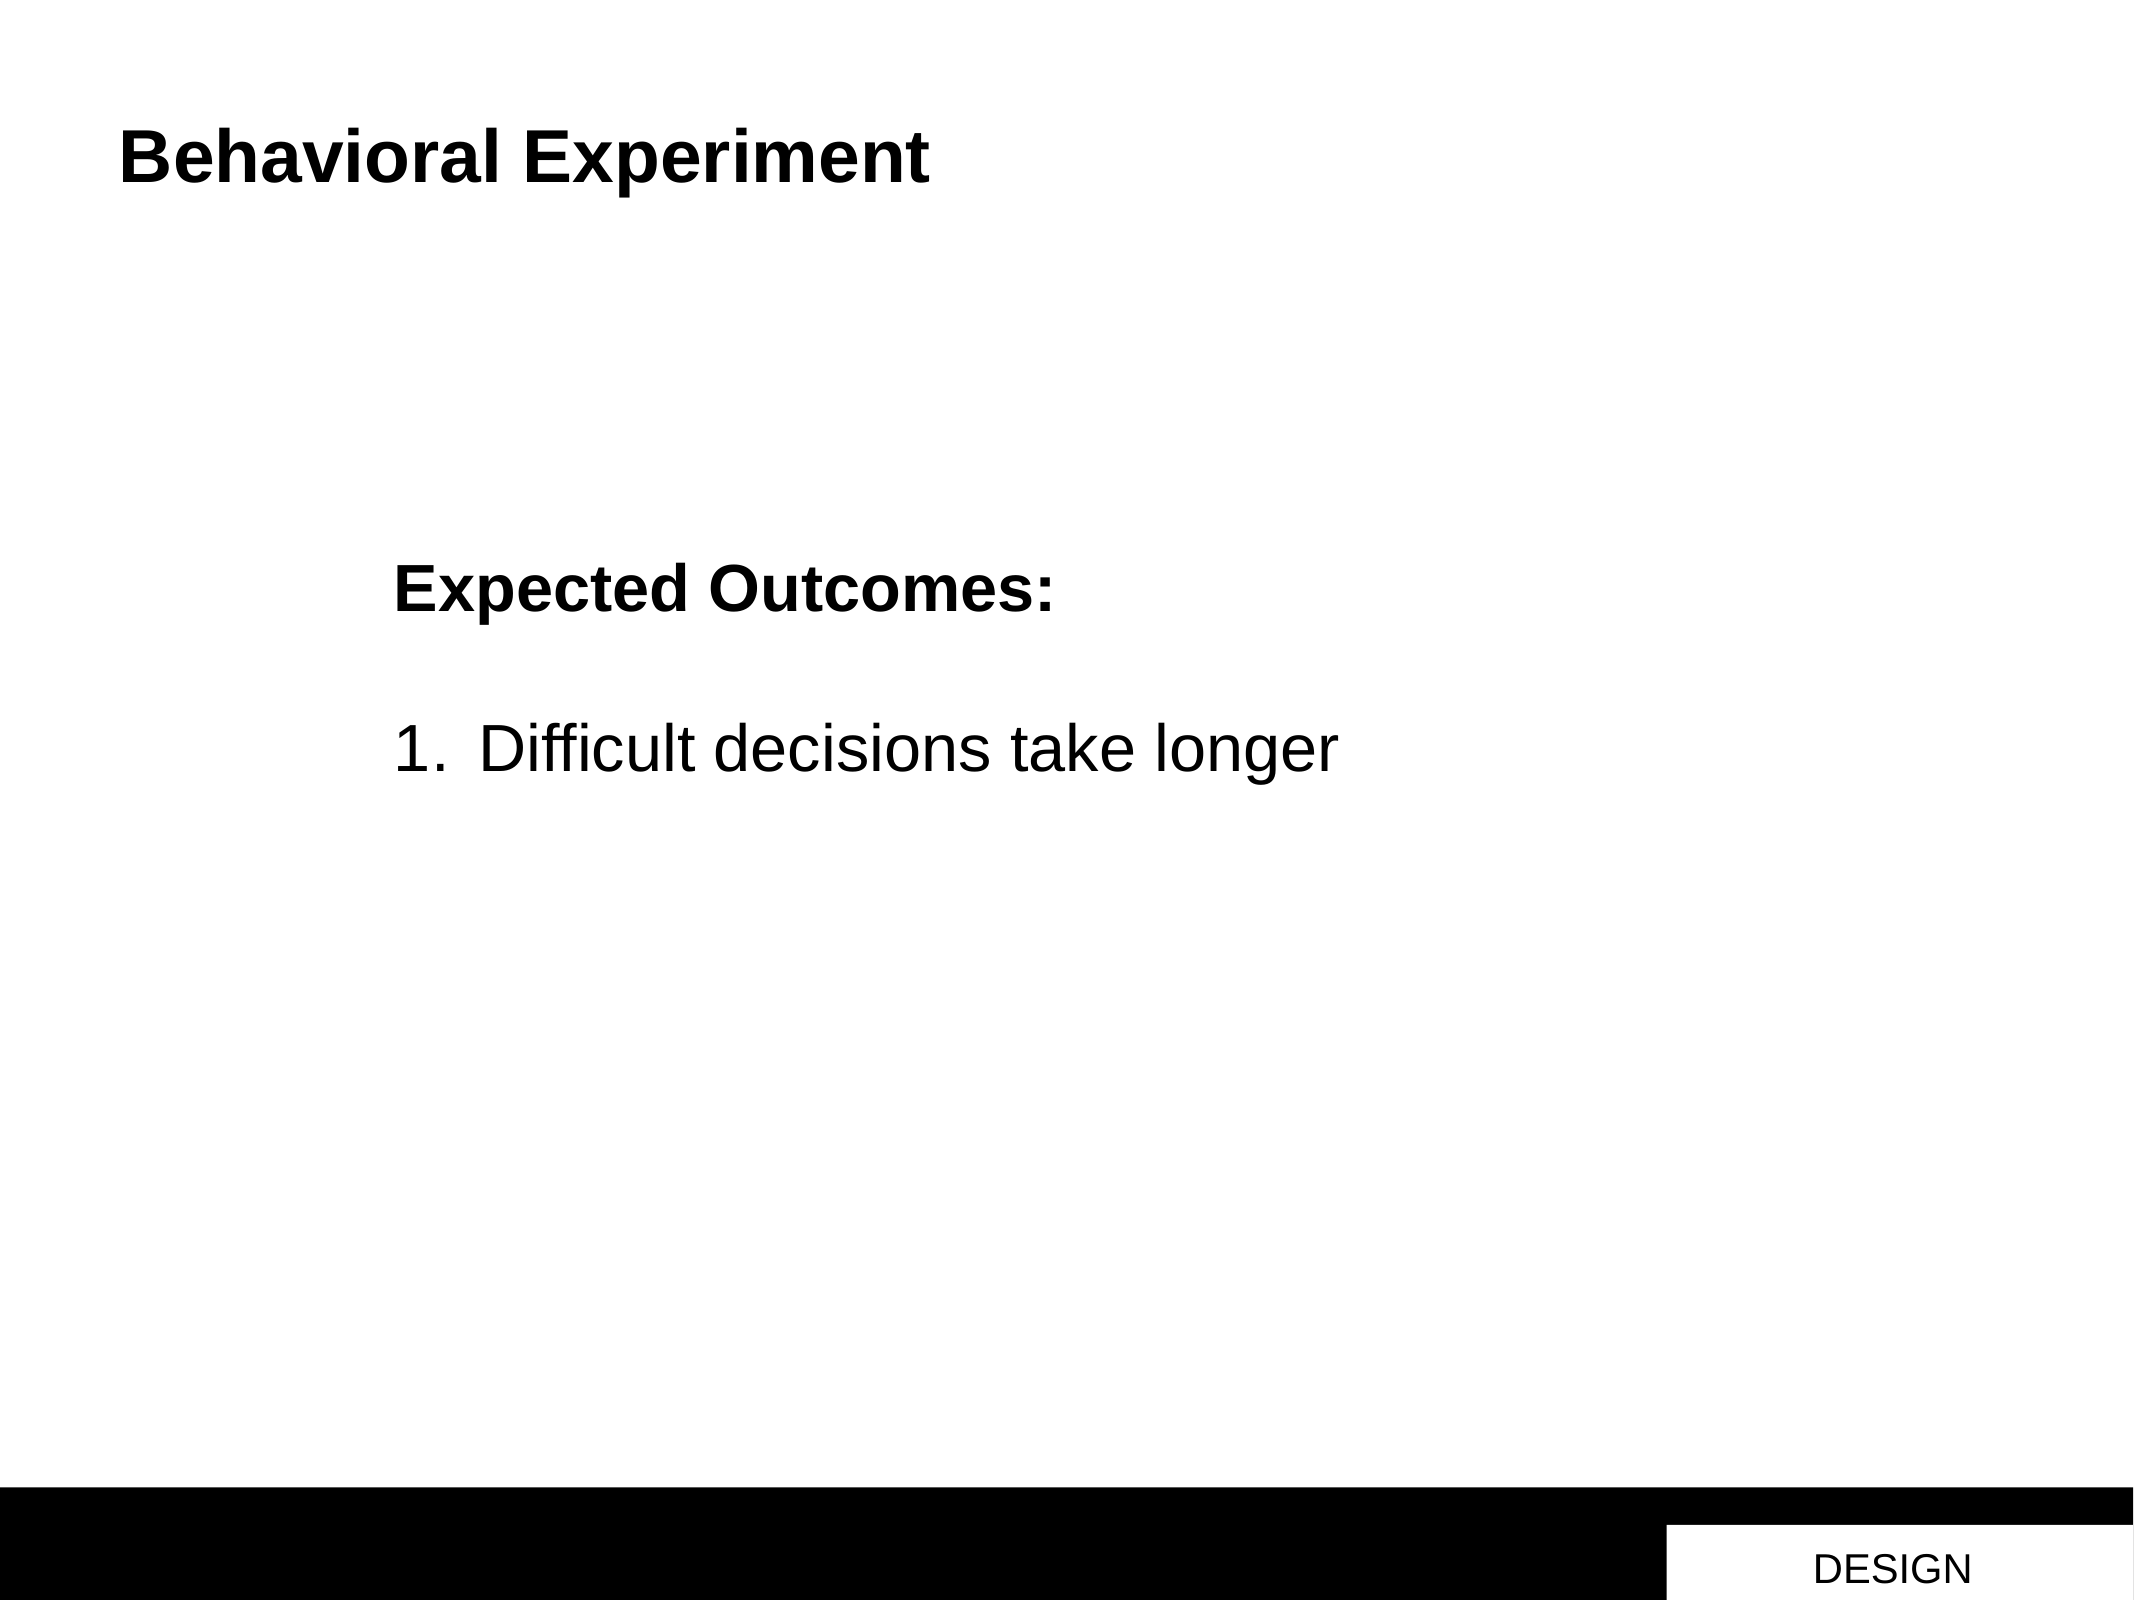

Behavioral Experiment
Expected Outcomes:

Difficult decisions take longer

DESIGN